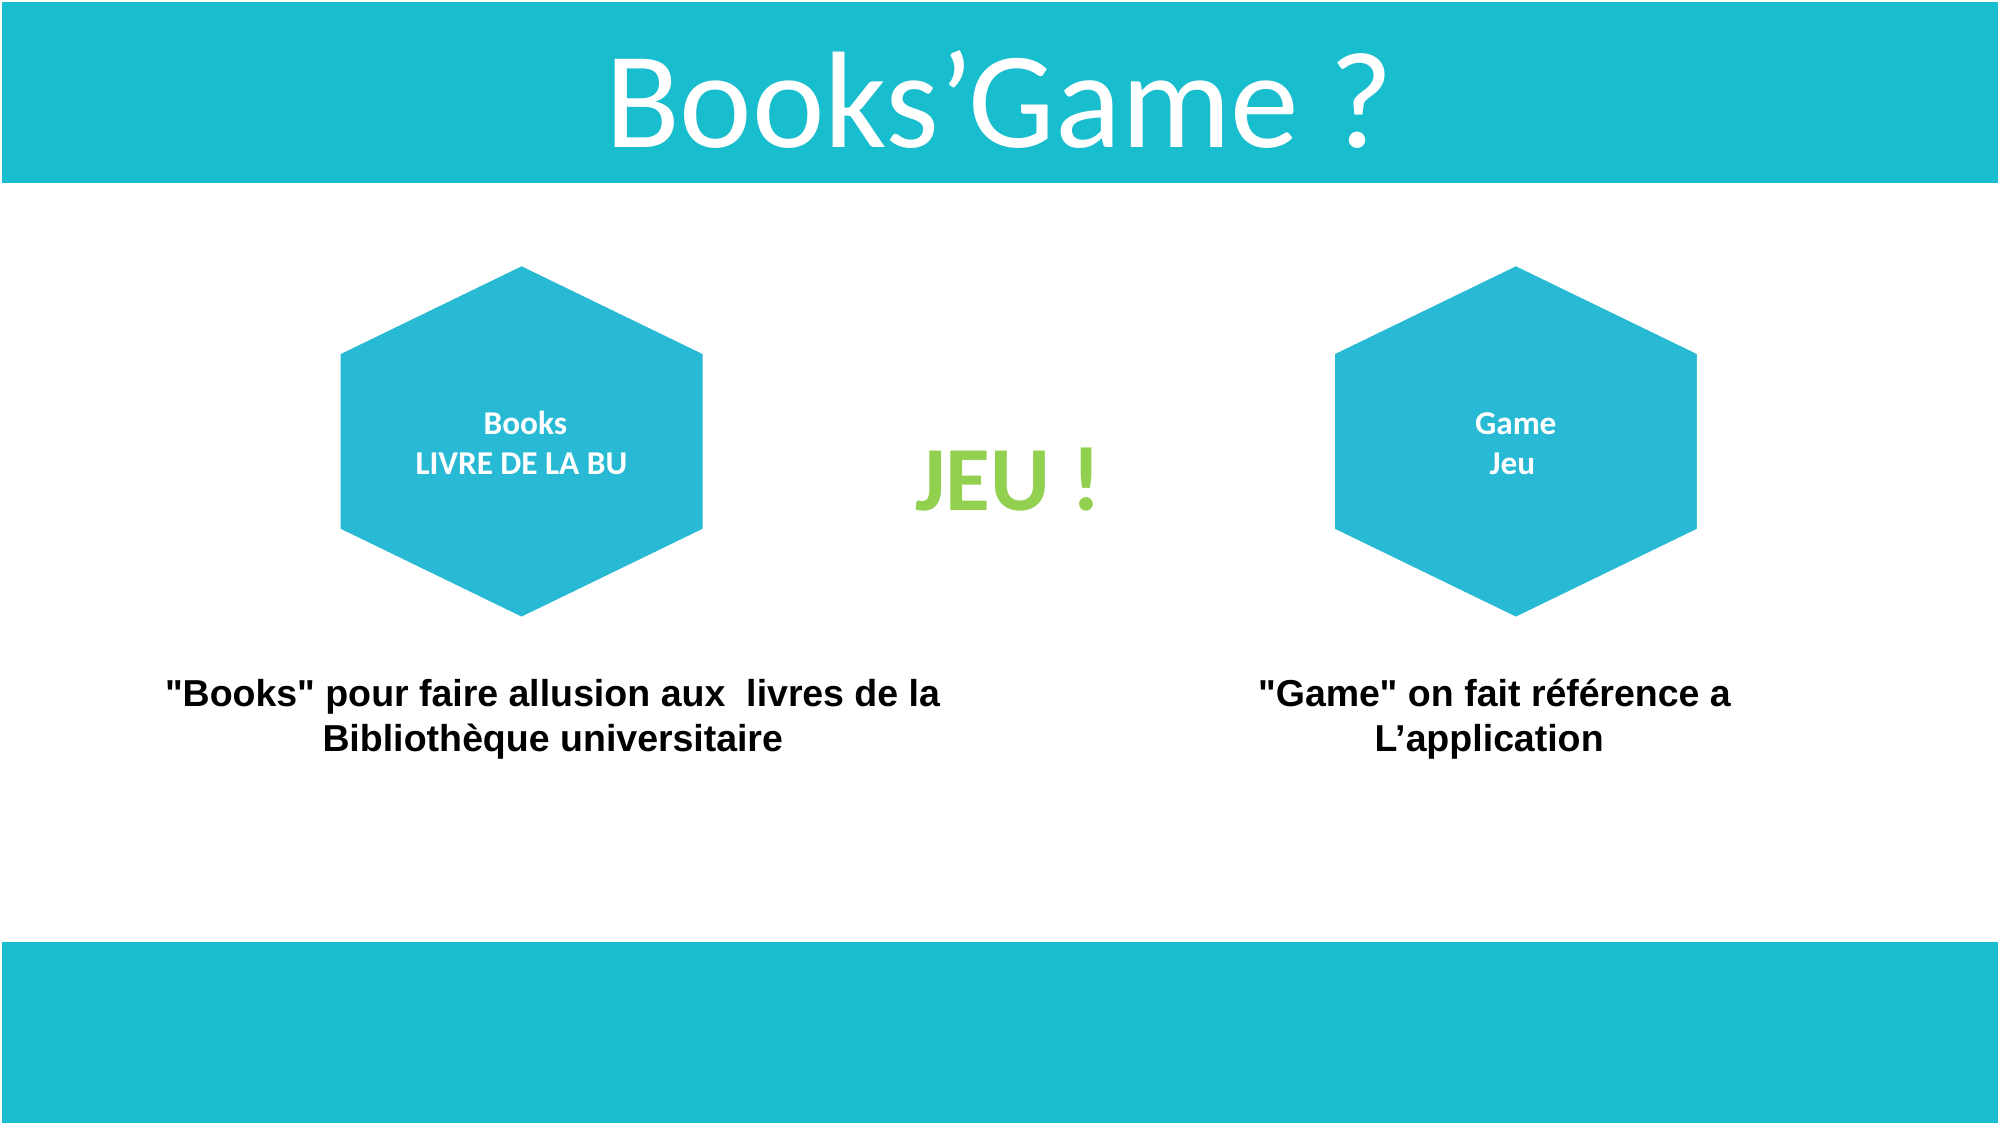

Books’Game ?
Game
Jeu
 Books
LIVRE DE LA BU
JEU !
"Books" pour faire allusion aux  livres de la Bibliothèque universitaire
"Game" on fait référence a
L’application